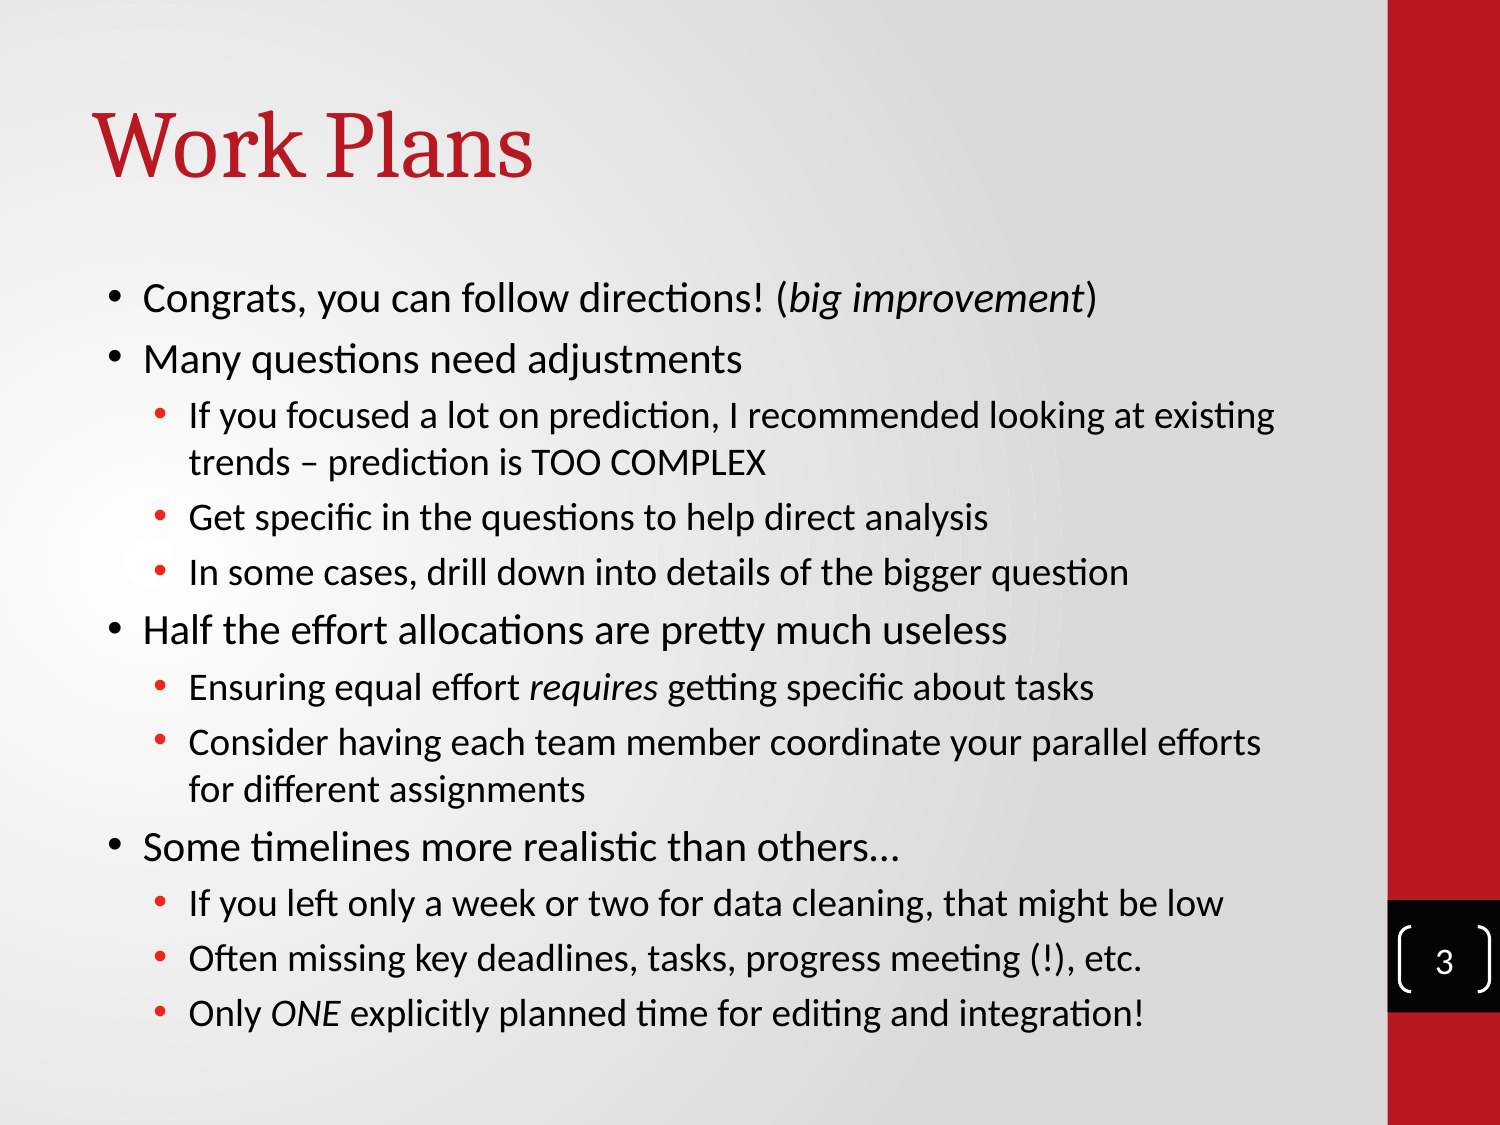

# Work Plans
Congrats, you can follow directions! (big improvement)
Many questions need adjustments
If you focused a lot on prediction, I recommended looking at existing trends – prediction is TOO COMPLEX
Get specific in the questions to help direct analysis
In some cases, drill down into details of the bigger question
Half the effort allocations are pretty much useless
Ensuring equal effort requires getting specific about tasks
Consider having each team member coordinate your parallel efforts for different assignments
Some timelines more realistic than others…
If you left only a week or two for data cleaning, that might be low
Often missing key deadlines, tasks, progress meeting (!), etc.
Only ONE explicitly planned time for editing and integration!
3